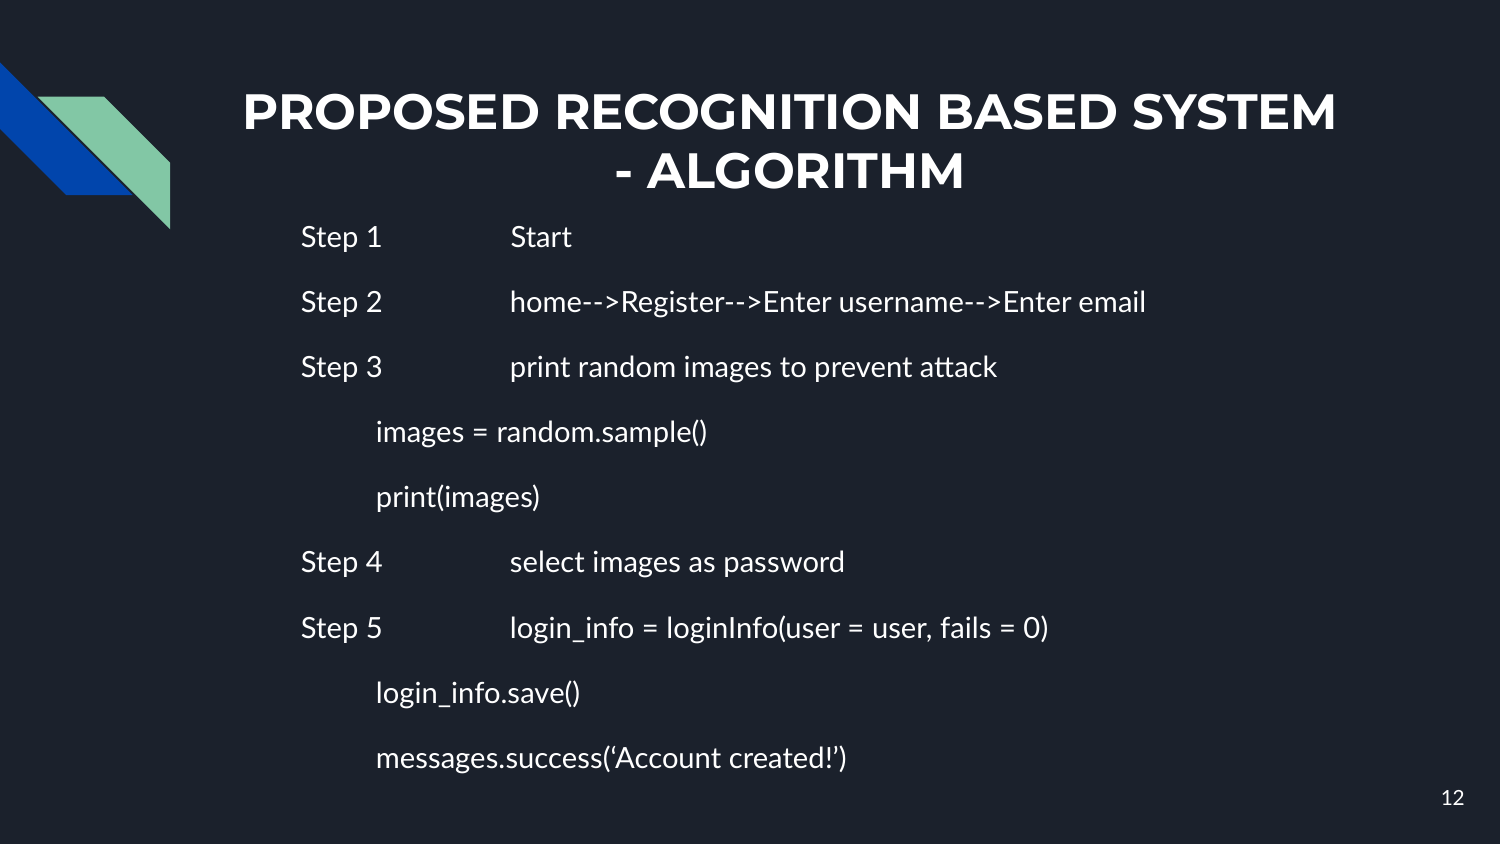

# PROPOSED RECOGNITION BASED SYSTEM - ALGORITHM
Step 1                 Start
Step 2                 home-->Register-->Enter username-->Enter email
Step 3                 print random images to prevent attack
images = random.sample()
print(images)
Step 4                 select images as password
Step 5                 login_info = loginInfo(user = user, fails = 0)
login_info.save()
messages.success(‘Account created!’)

12